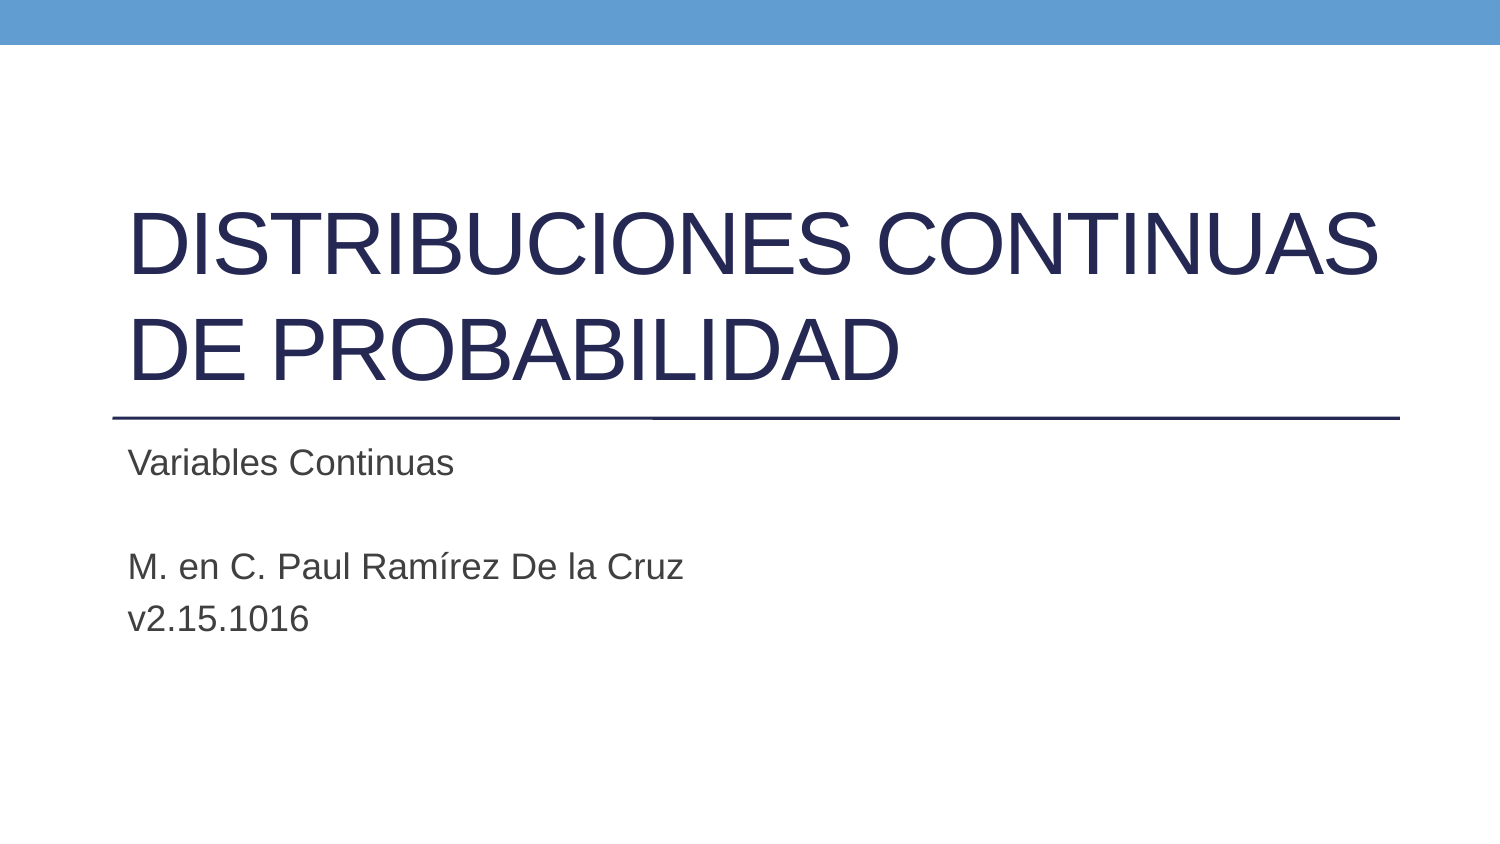

# Distribuciones CONTINUAS de probabilidad
Variables Continuas

M. en C. Paul Ramírez De la Cruz
v2.15.1016